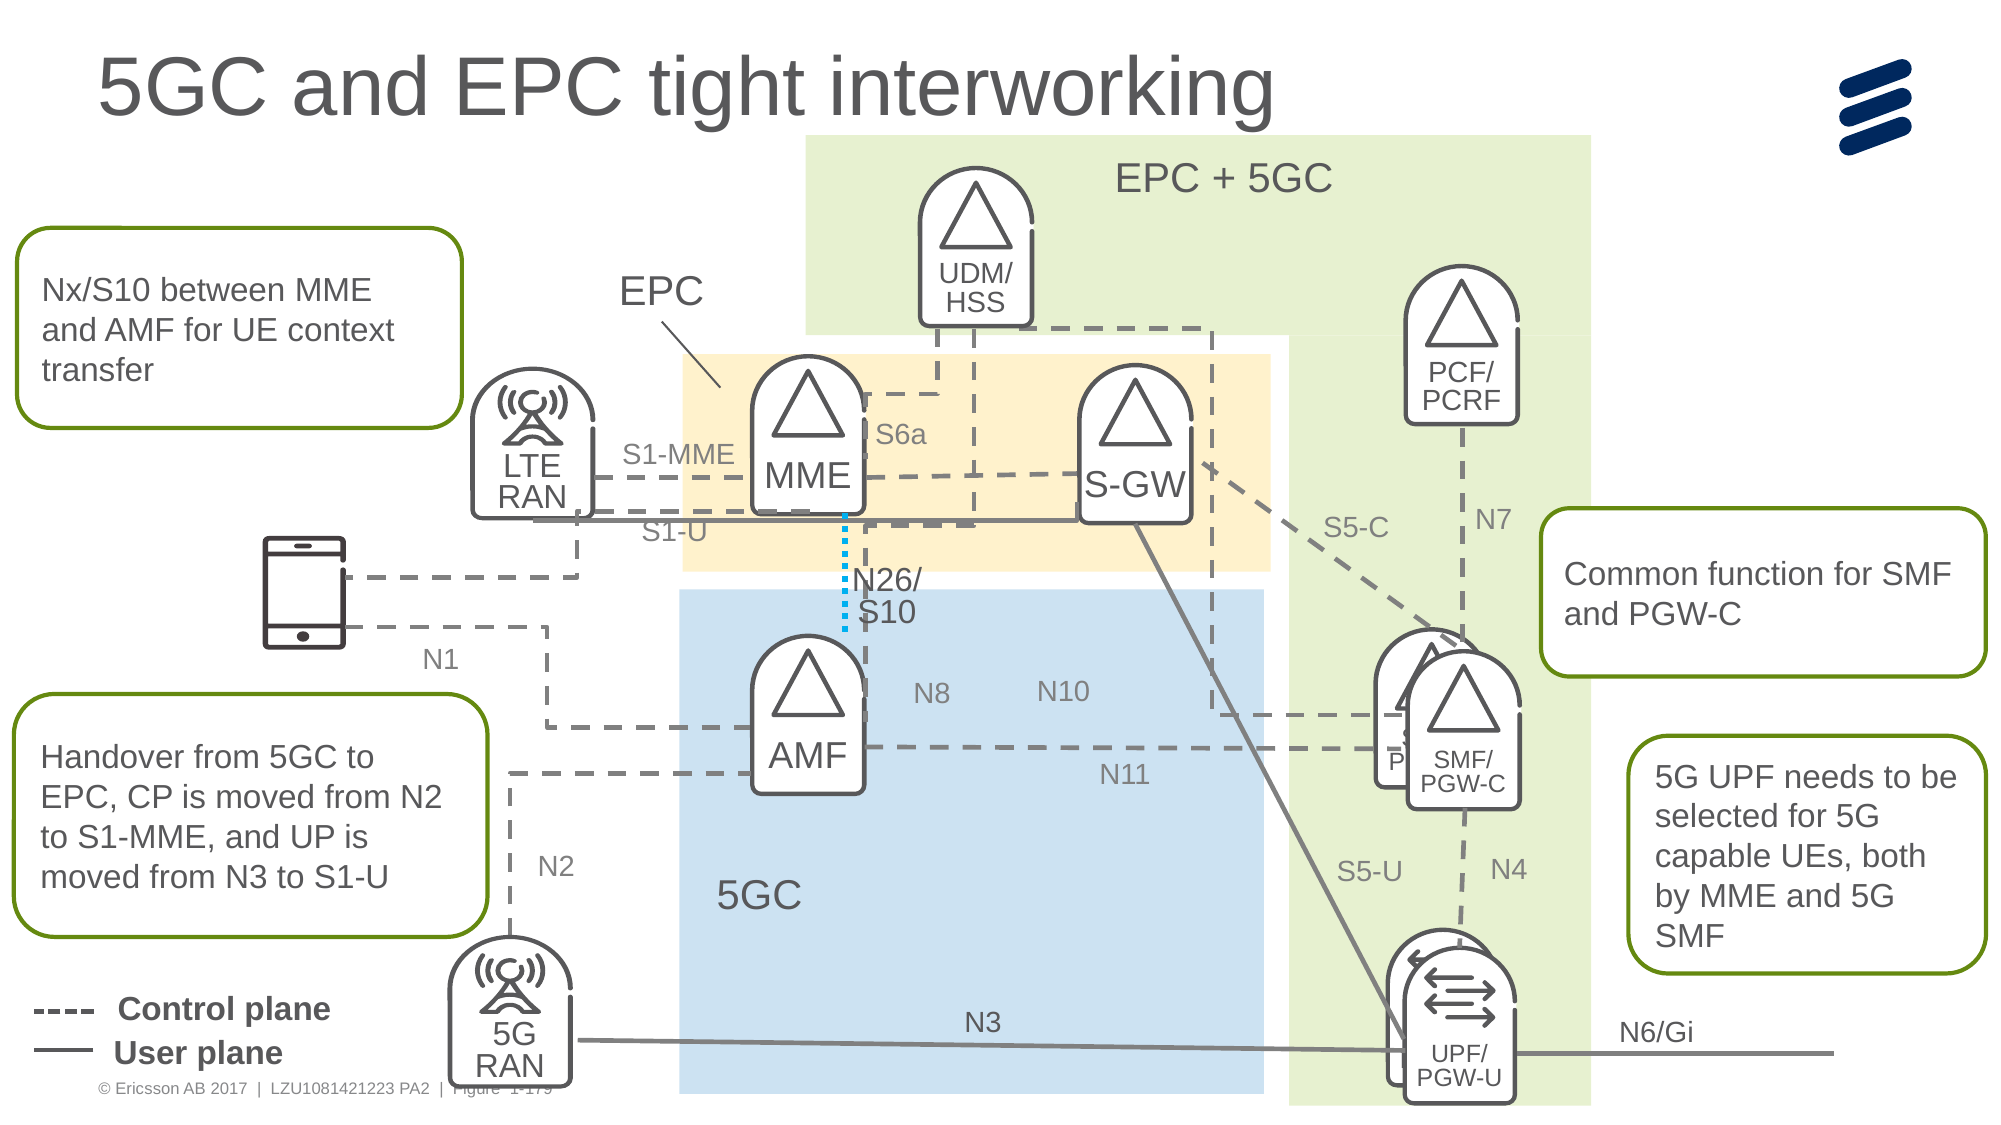

# 5GC and EPC tight interworking

EPC + 5GC

UDM/
HSS
Nx/S10 between MME and AMF for UE context transfer
EPC

PCF/
PCRF

MME

S-GW

LTE
RAN
S6a
S1-MME
N7
Common function for SMF and PGW-C
S5-C
S1-U

N26/
S10

SMF/
PGW-C

AMF
N1

SMF/
PGW-C
N10
N8
Handover from 5GC to EPC, CP is moved from N2 to S1-MME, and UP is moved from N3 to S1-U
5G UPF needs to be selected for 5G capable UEs, both by MME and 5G SMF
N11
N2
N4
S5-U
5GC

H-UPF/
PGW-U

 5G RAN

UPF/
PGW-U
Control plane
N3
N6/Gi
User plane